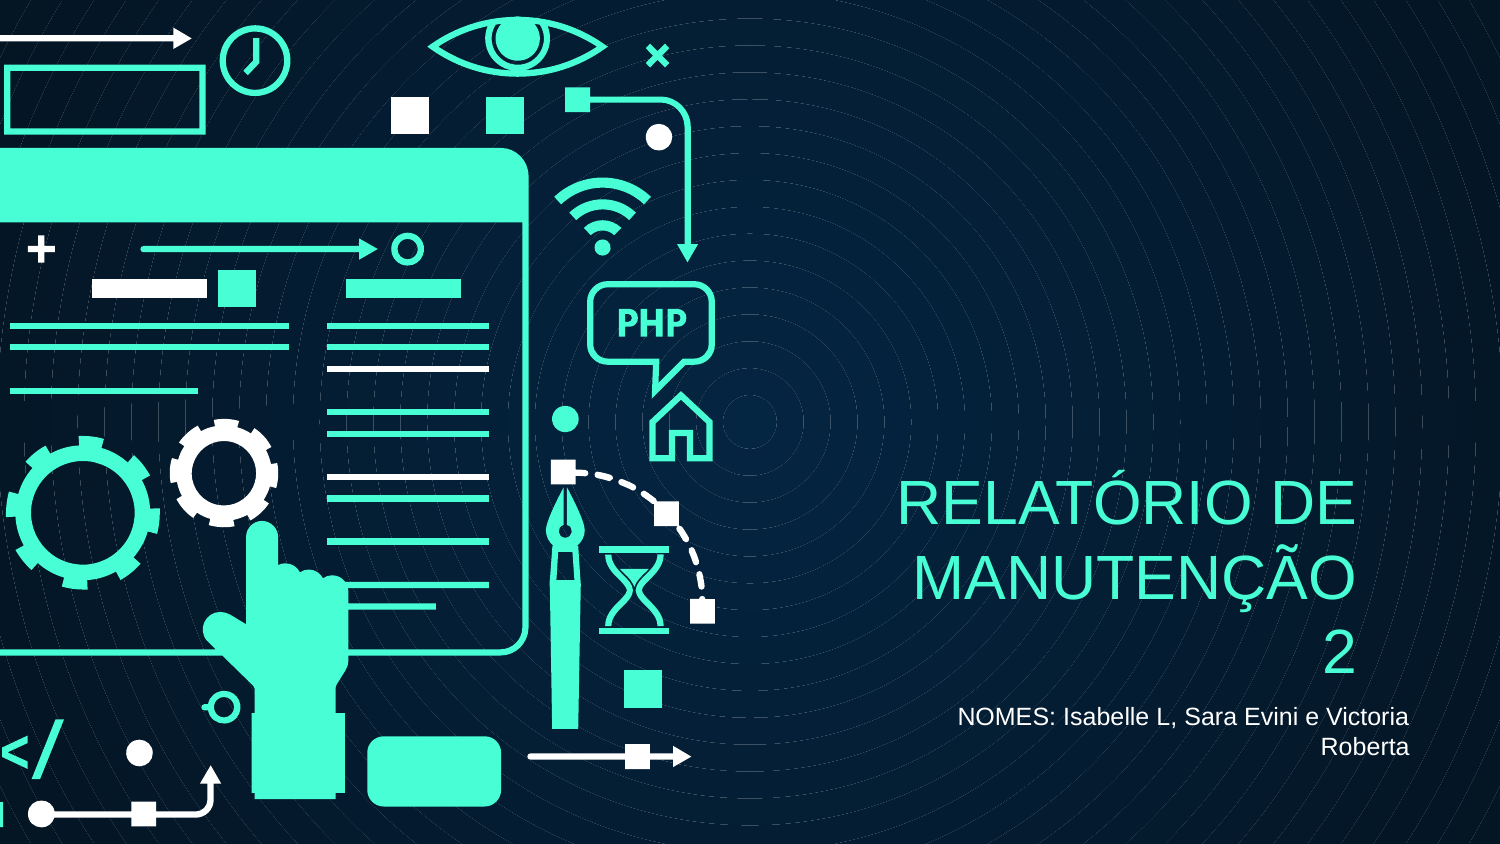

# RELATÓRIO DE MANUTENÇÃO 2

NOMES: Isabelle L, Sara Evini e Victoria Roberta